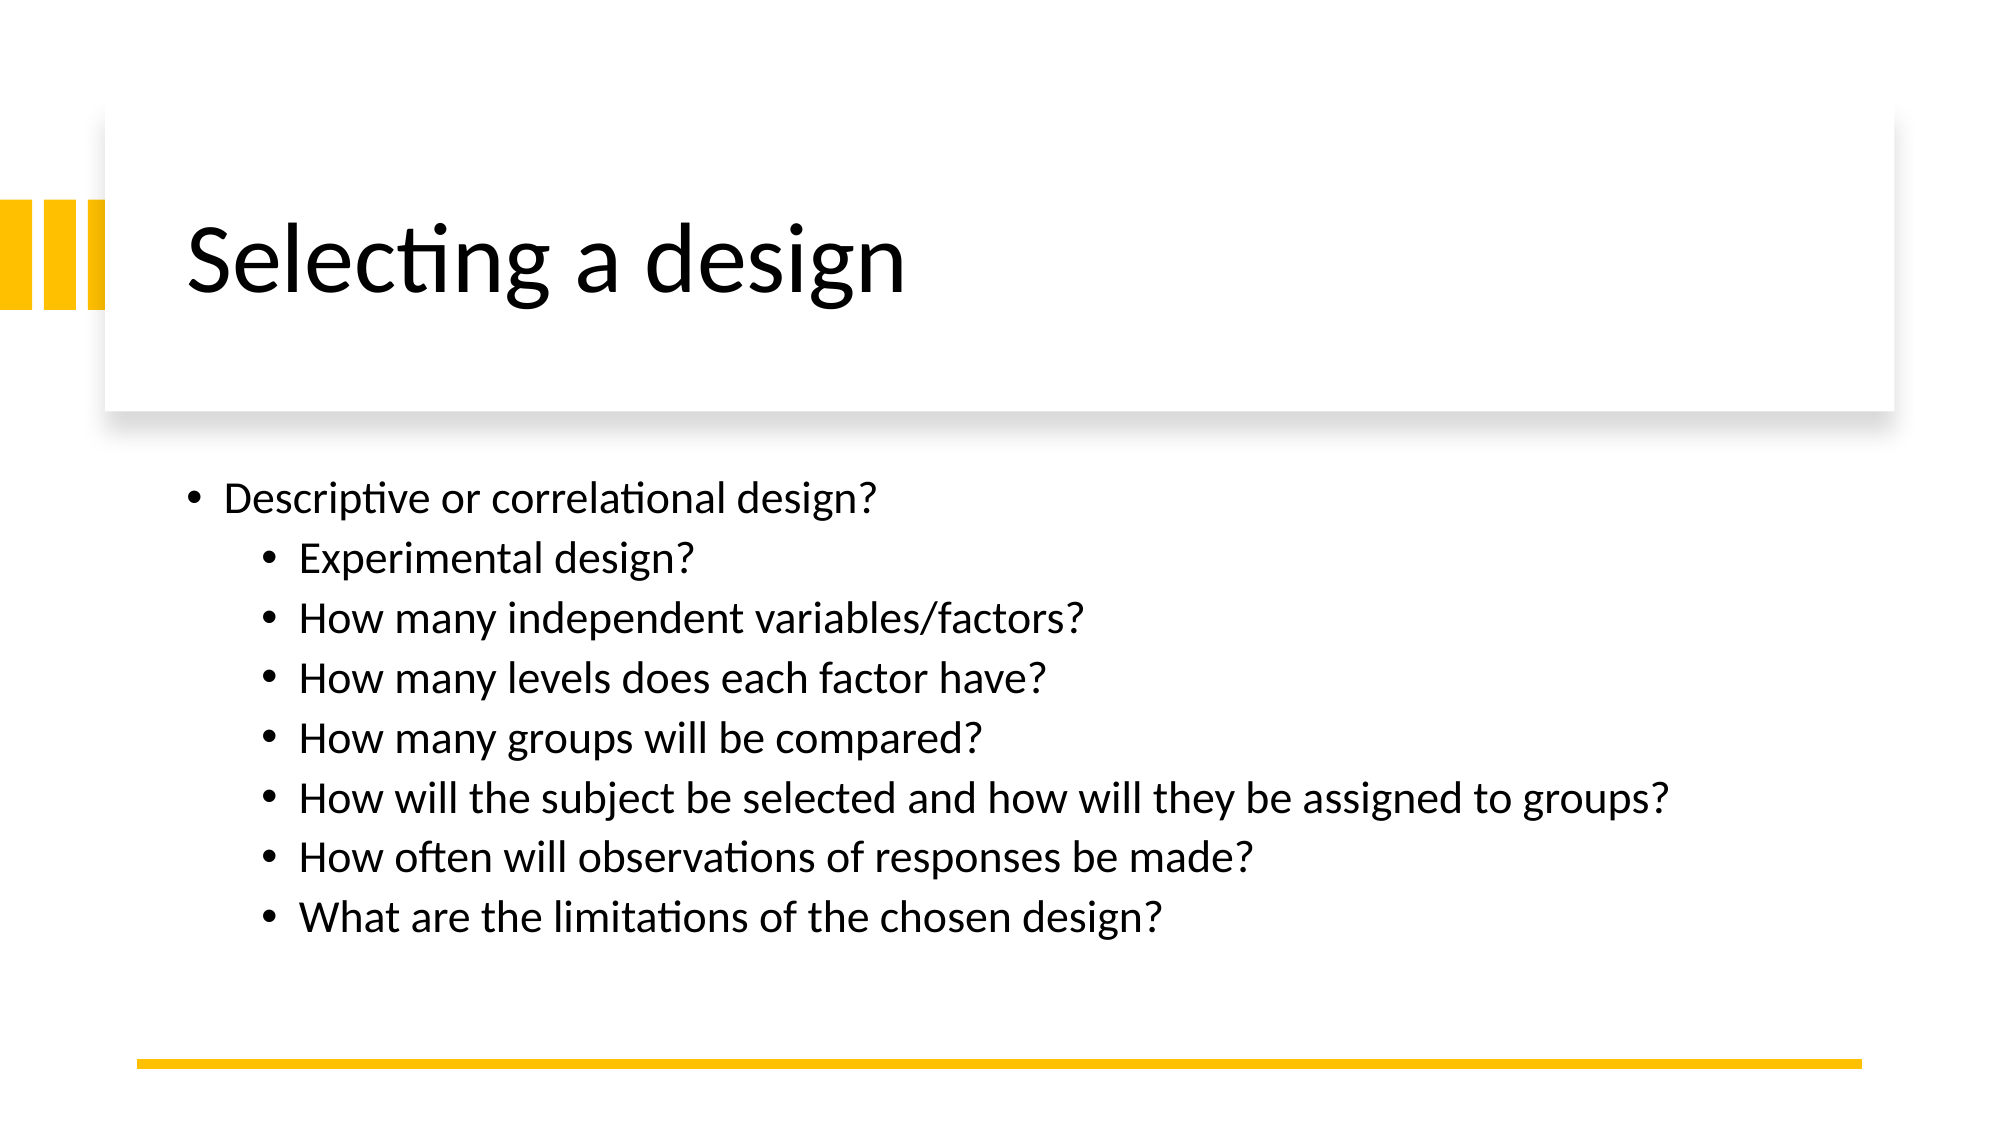

# Selecting a design

Descriptive or correlational design?
Experimental design?
How many independent variables/factors?
How many levels does each factor have?
How many groups will be compared?
How will the subject be selected and how will they be assigned to groups?
How often will observations of responses be made?
What are the limitations of the chosen design?
6